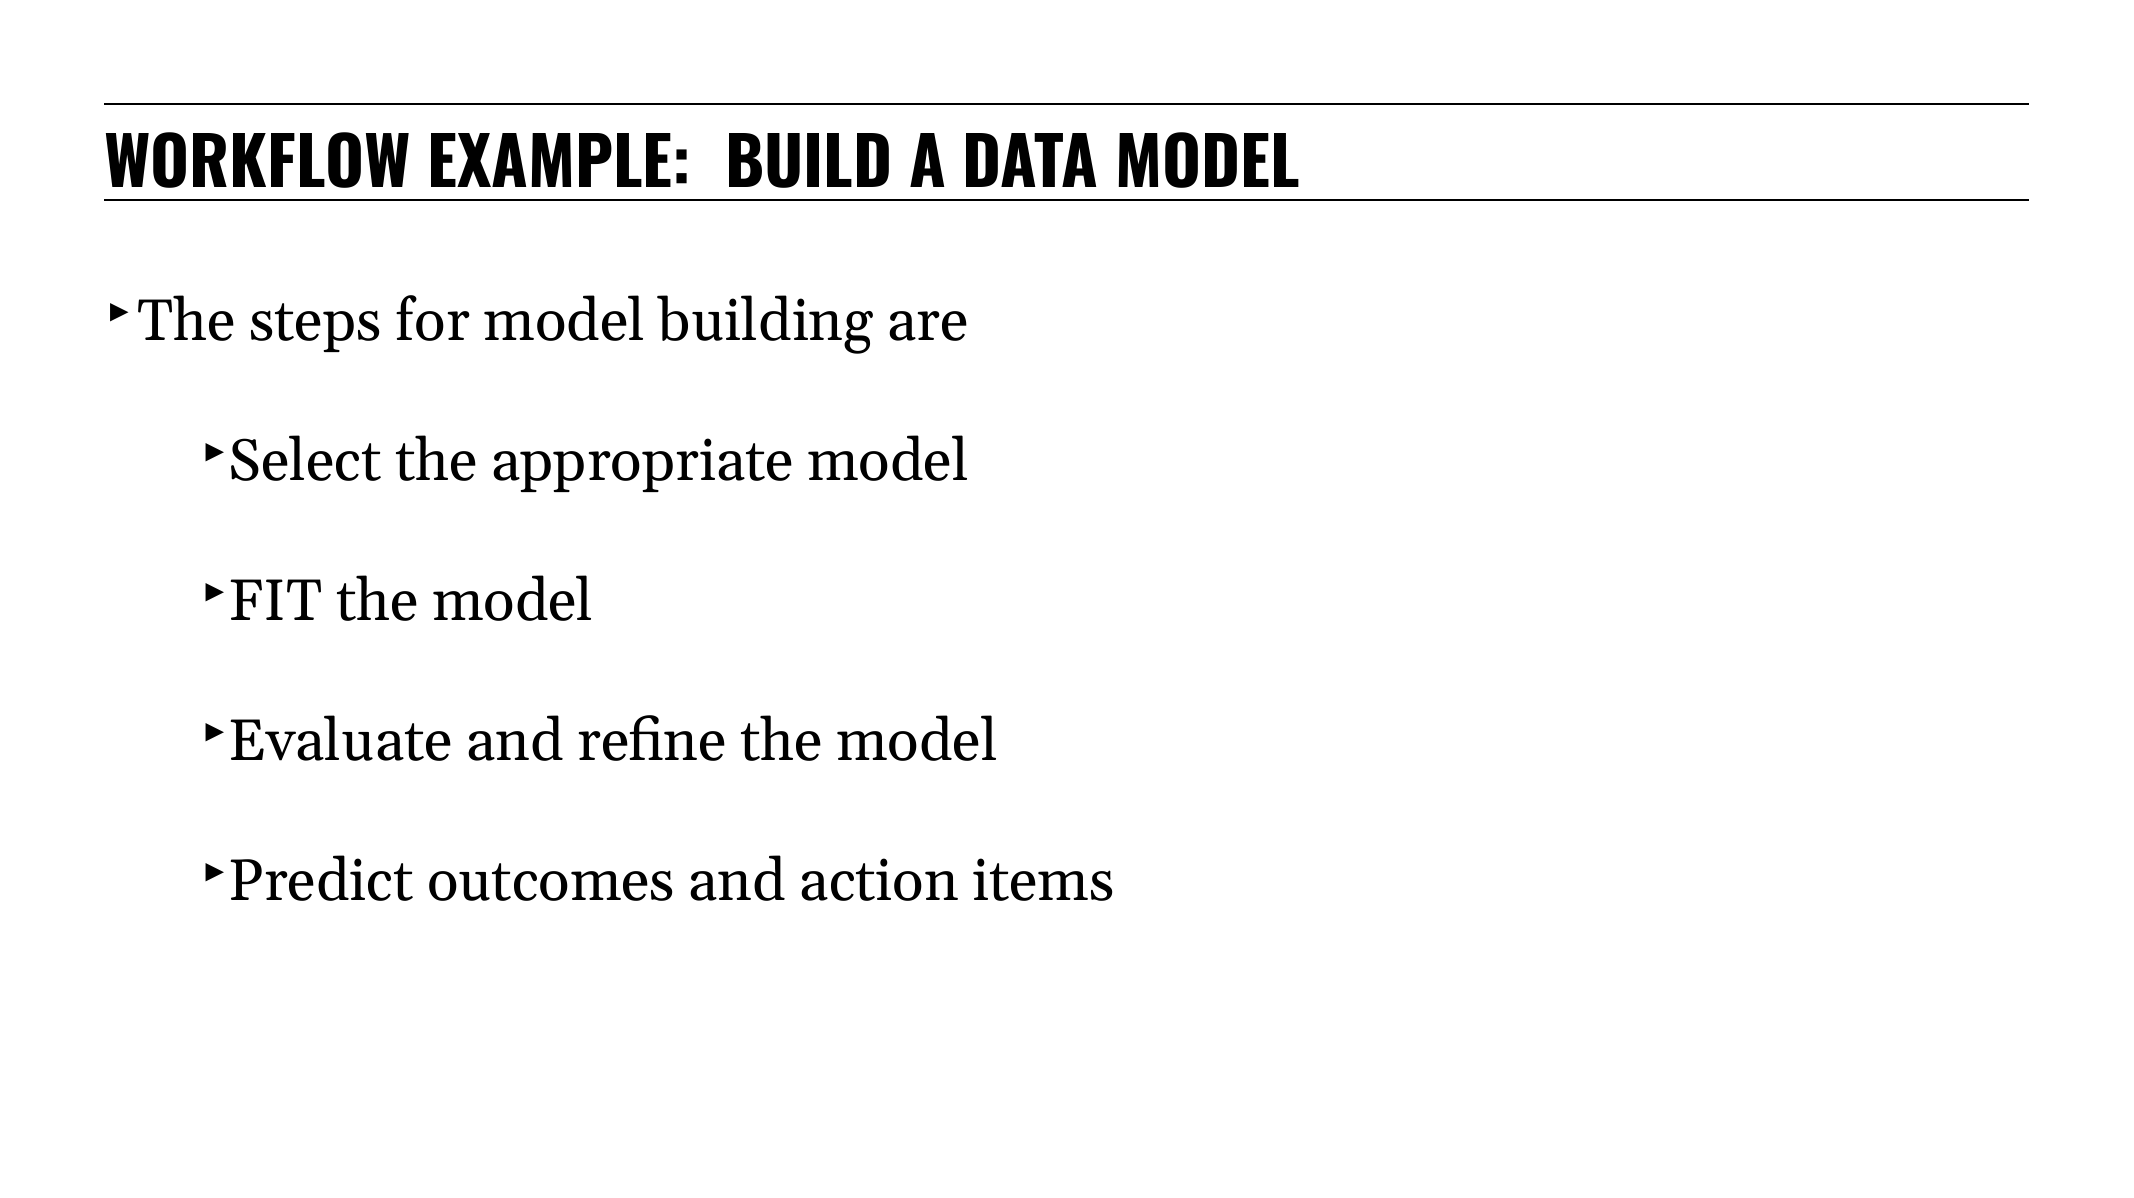

WORKFLOW EXAMPLE:  BUILD A DATA MODEL

The steps for model building are

Select the appropriate model

FIT the model

Evaluate and refine the model

Predict outcomes and action items